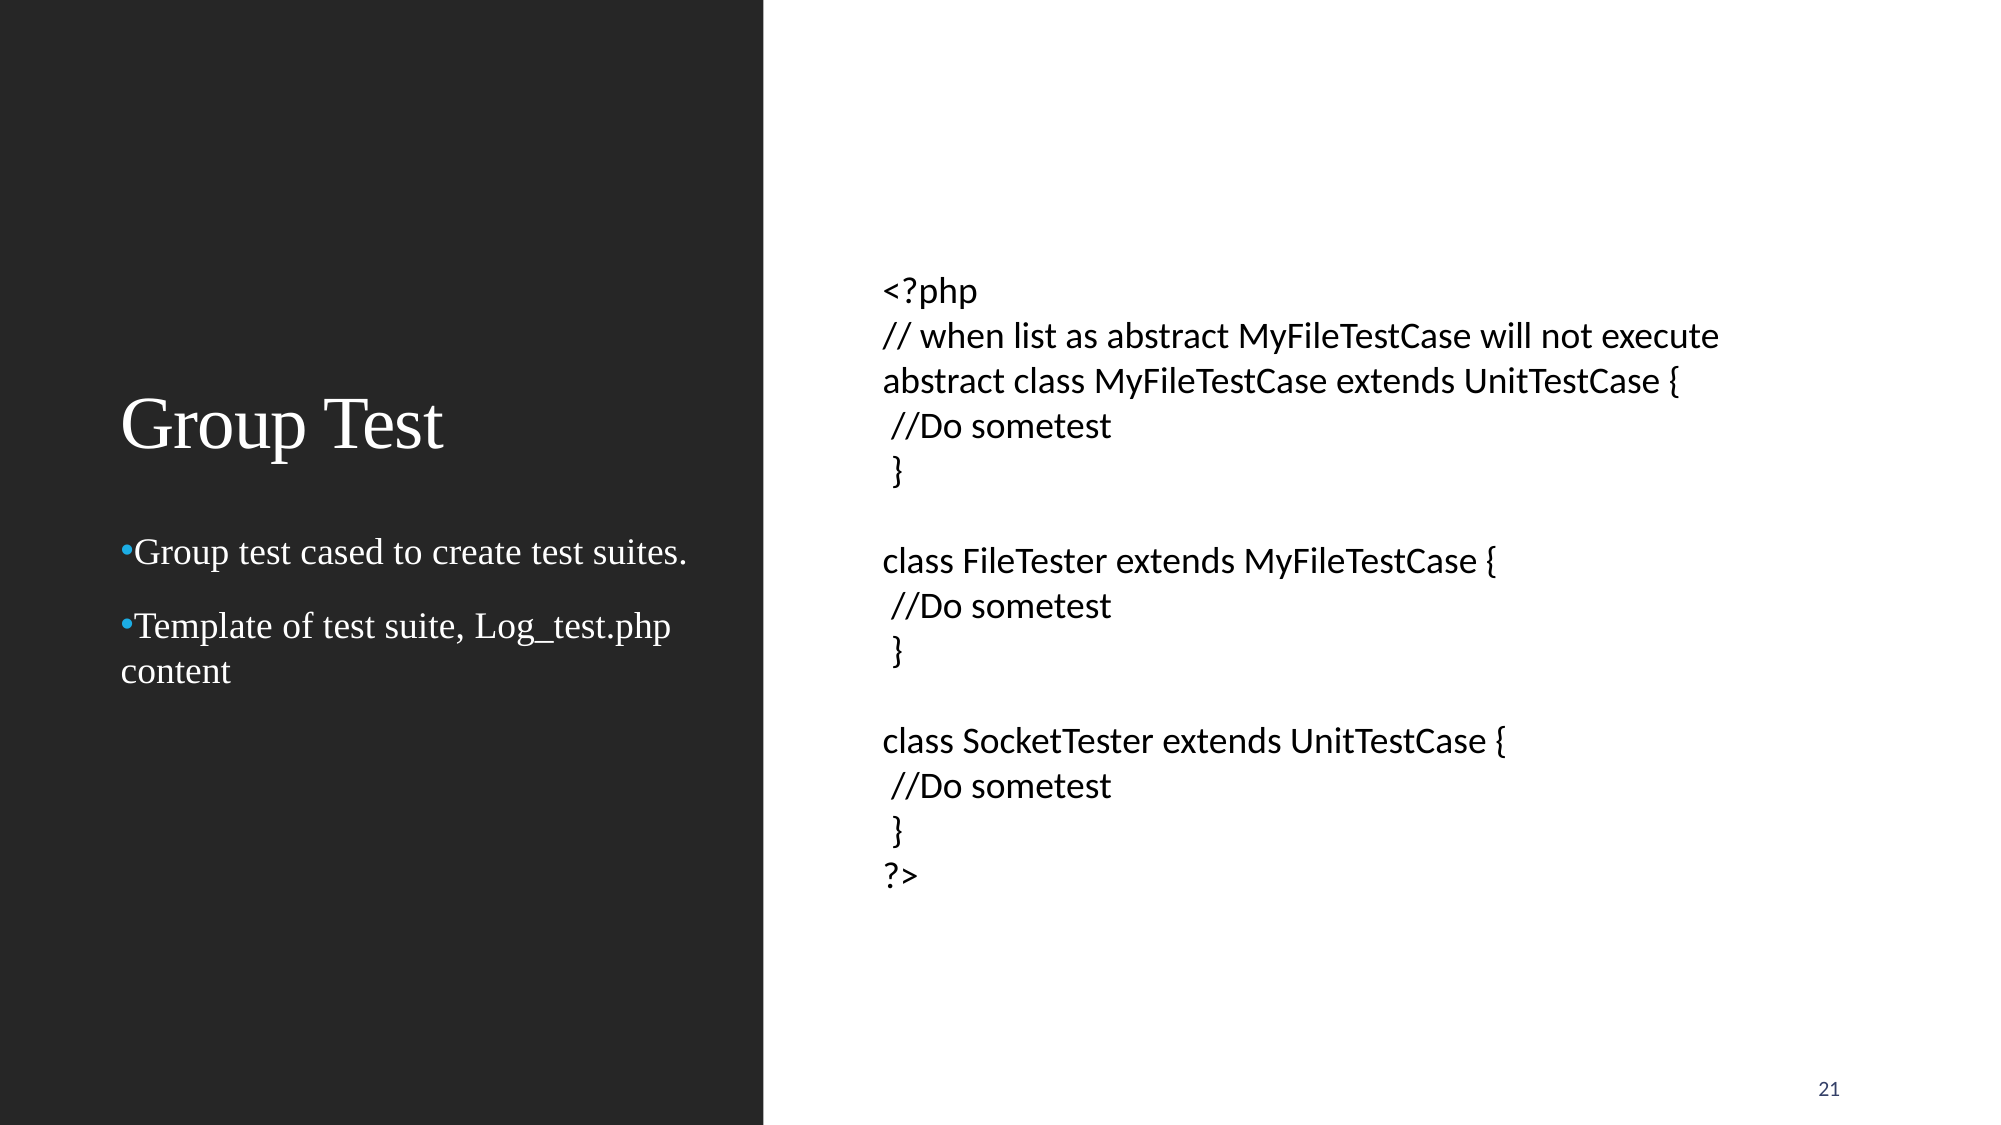

# Group Test

<?php
// when list as abstract MyFileTestCase will not execute
abstract class MyFileTestCase extends UnitTestCase {
 //Do sometest
 }

class FileTester extends MyFileTestCase {
 //Do sometest
 }

class SocketTester extends UnitTestCase {
 //Do sometest
 }
?>
Group test cased to create test suites.
Template of test suite, Log_test.php content

21